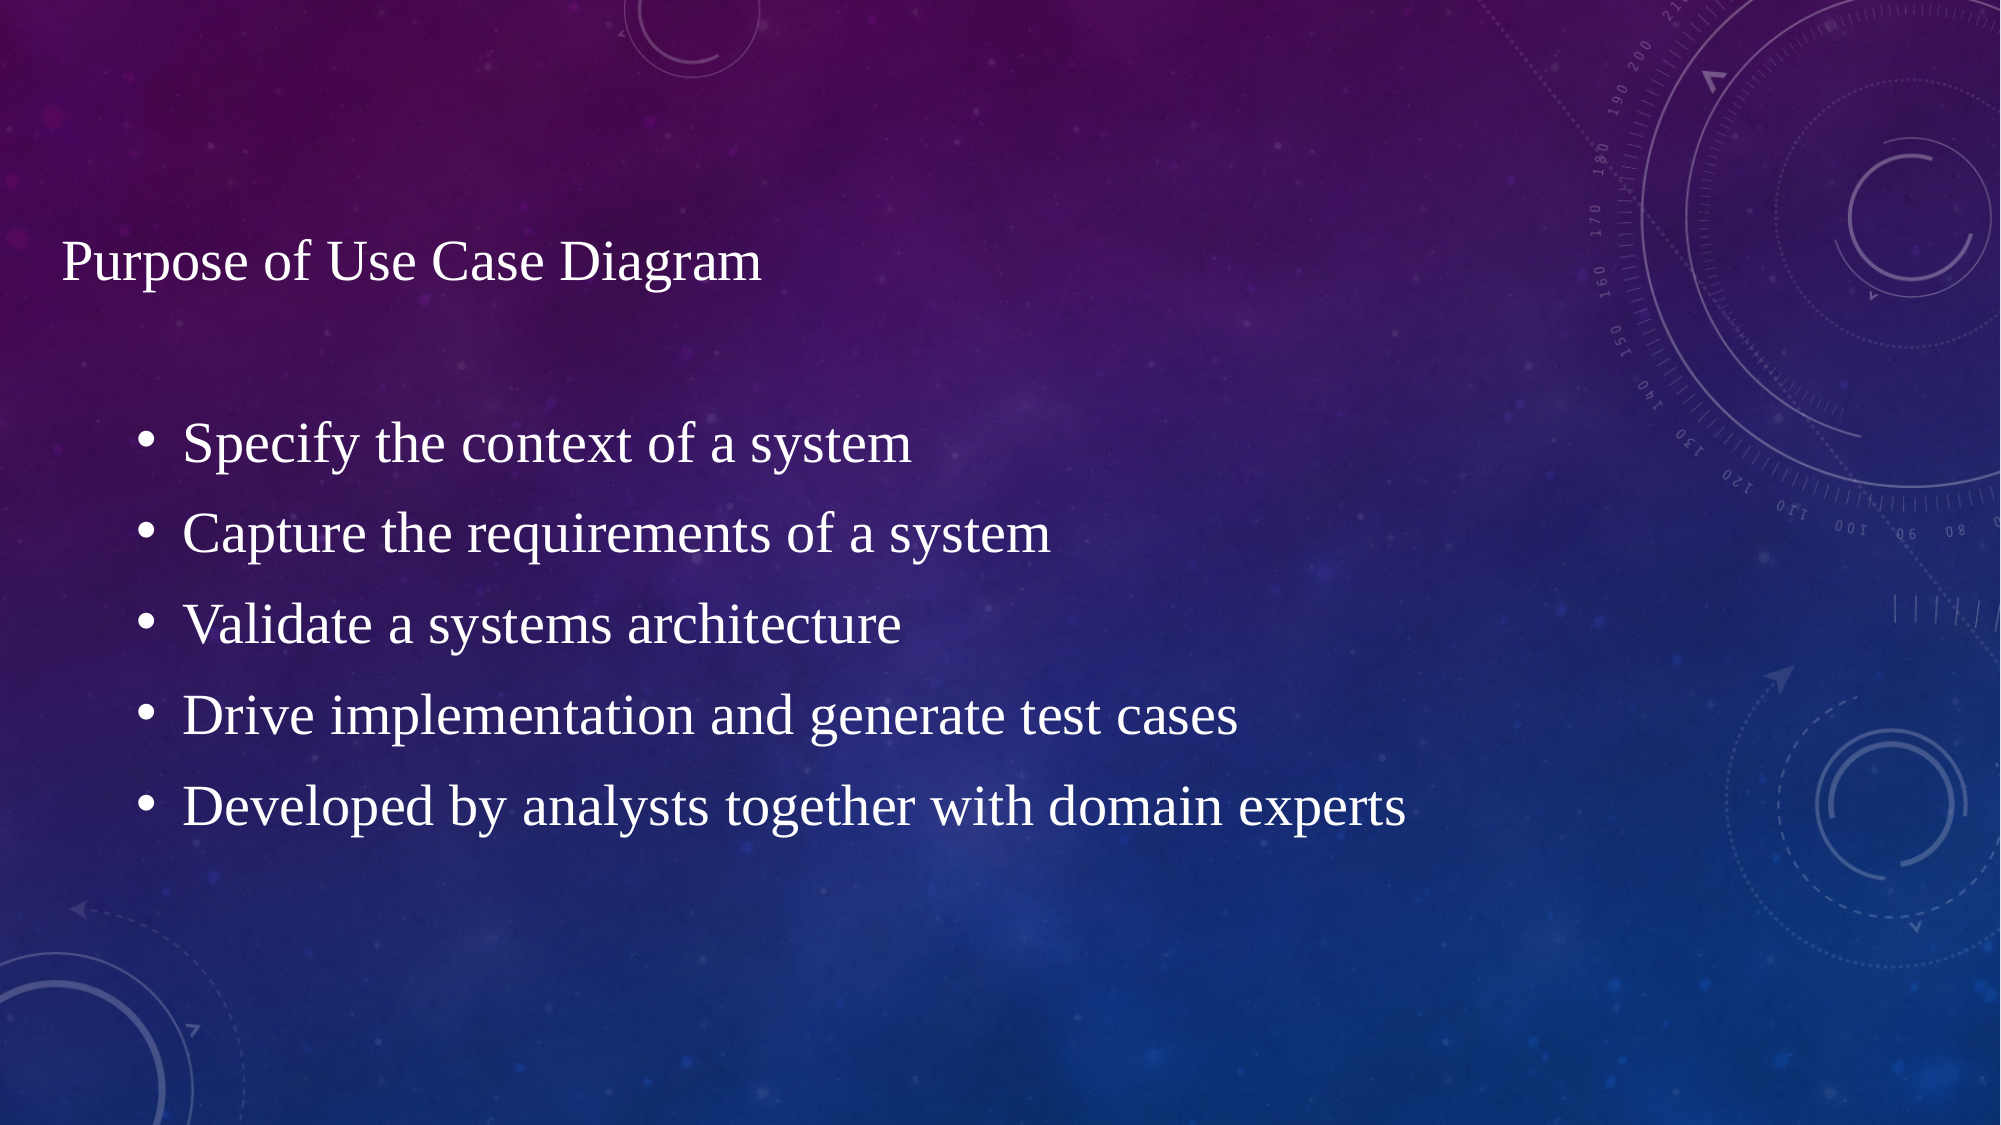

Purpose of Use Case Diagram

Specify the context of a system
Capture the requirements of a system
Validate a systems architecture
Drive implementation and generate test cases
Developed by analysts together with domain experts